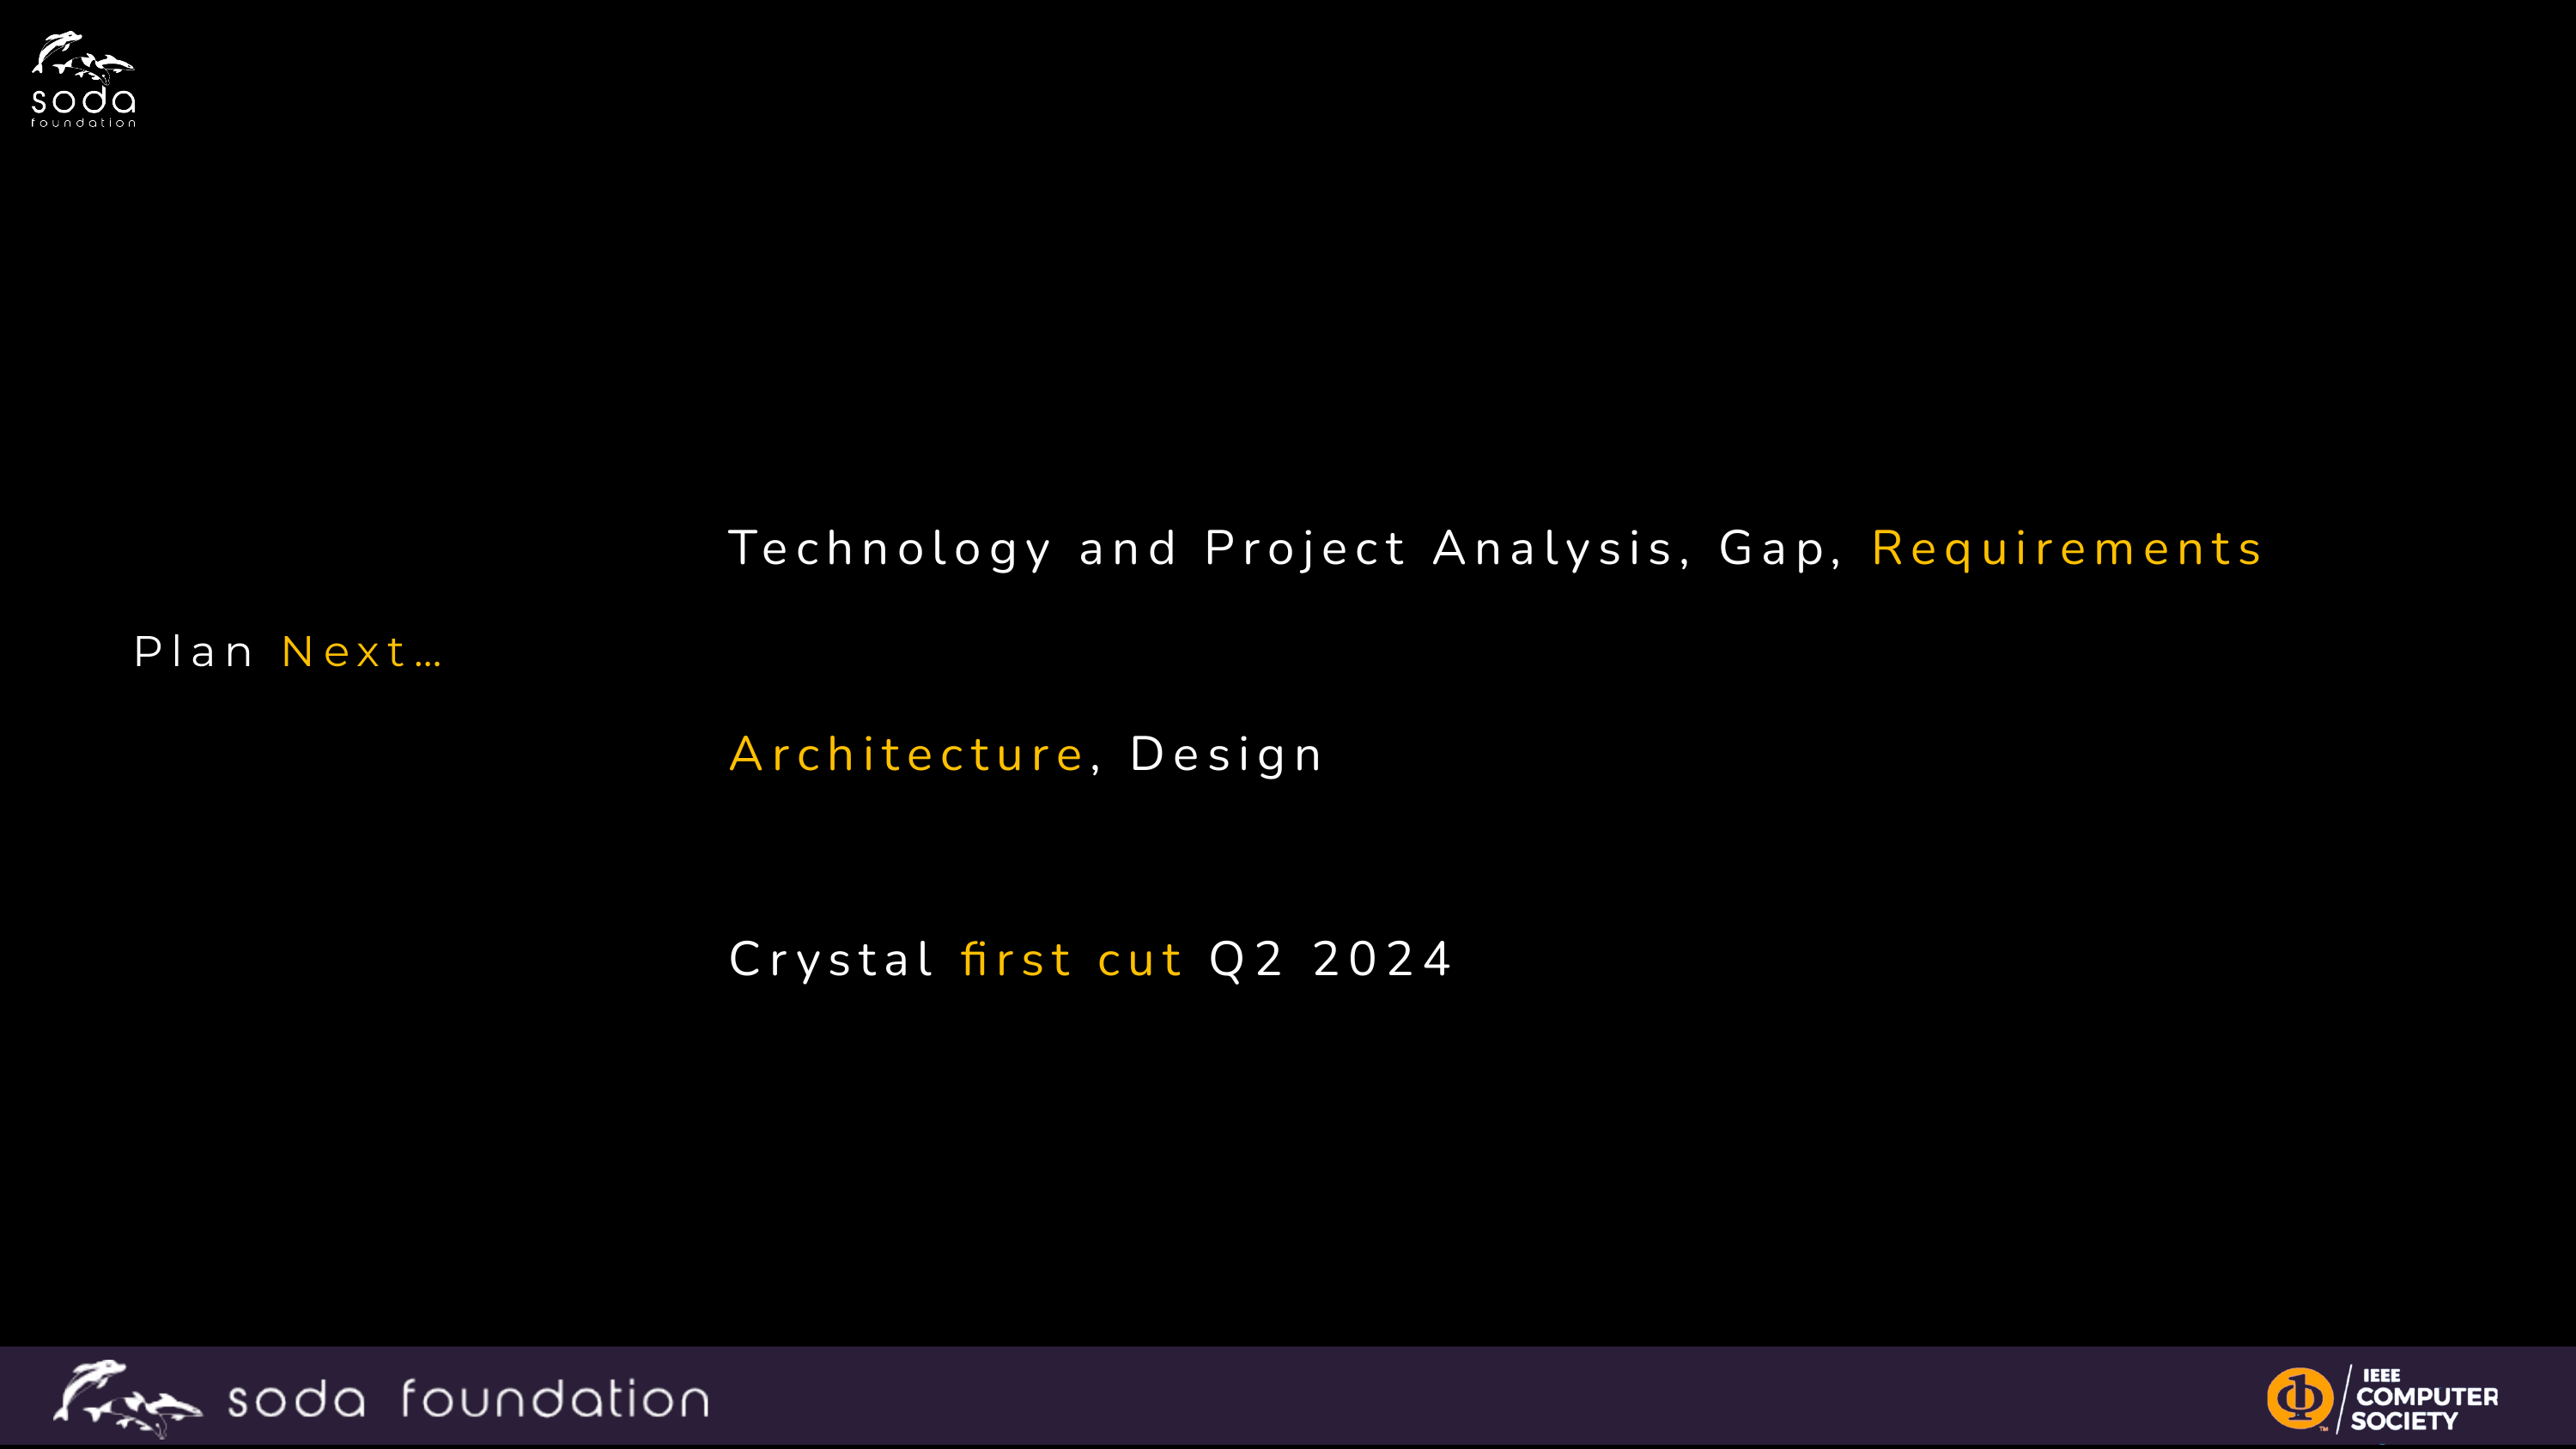

Technology and Project Analysis, Gap, Requirements
Plan Next…
Architecture, Design
Crystal first cut Q2 2024